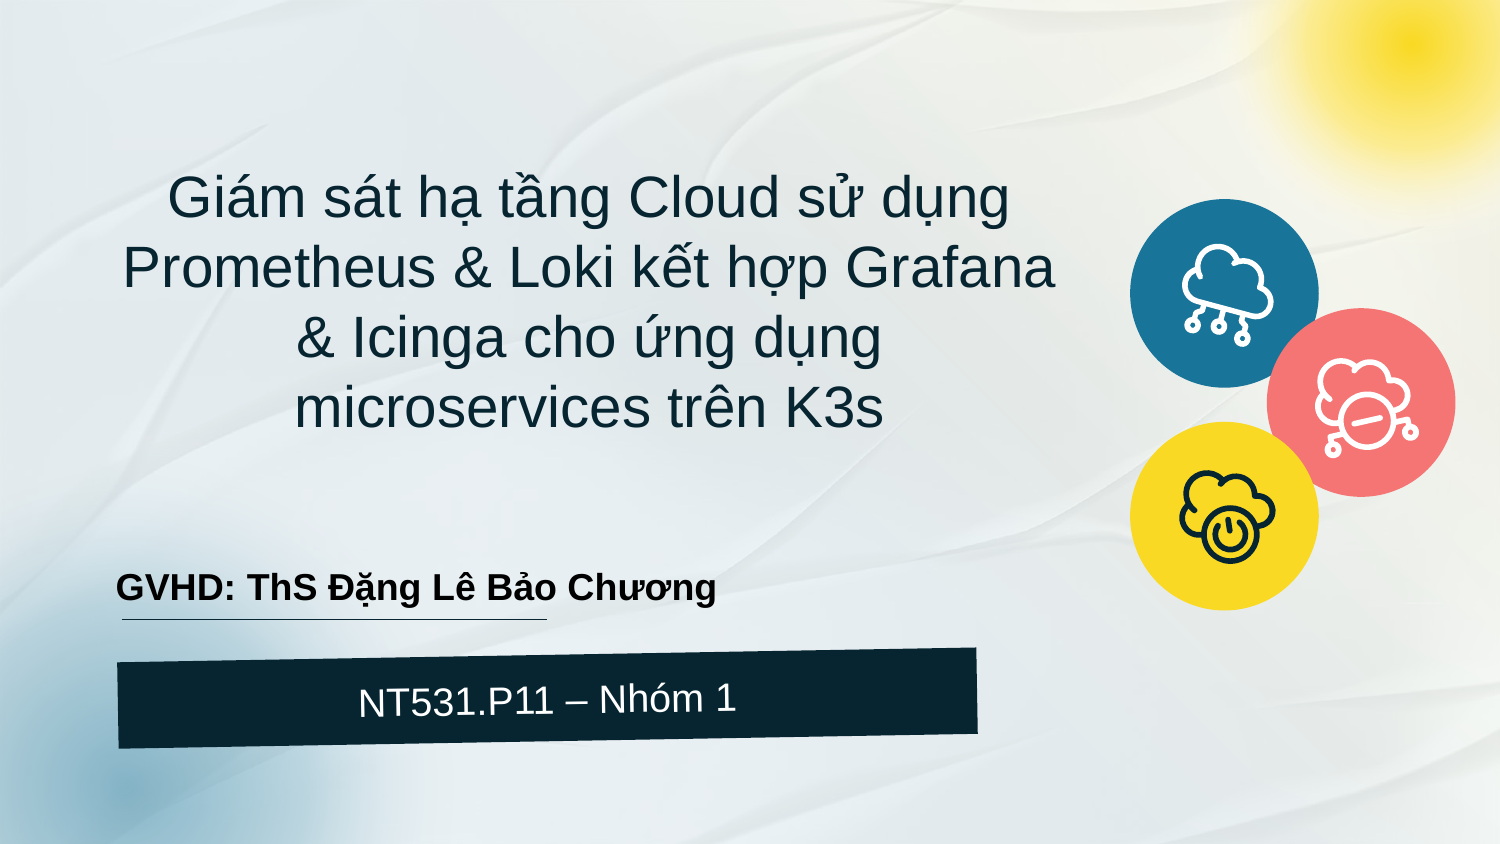

# Giám sát hạ tầng Cloud sử dụng Prometheus & Loki kết hợp Grafana & Icinga cho ứng dụng microservices trên K3s

GVHD: ThS Đặng Lê Bảo Chương
NT531.P11 – Nhóm 1